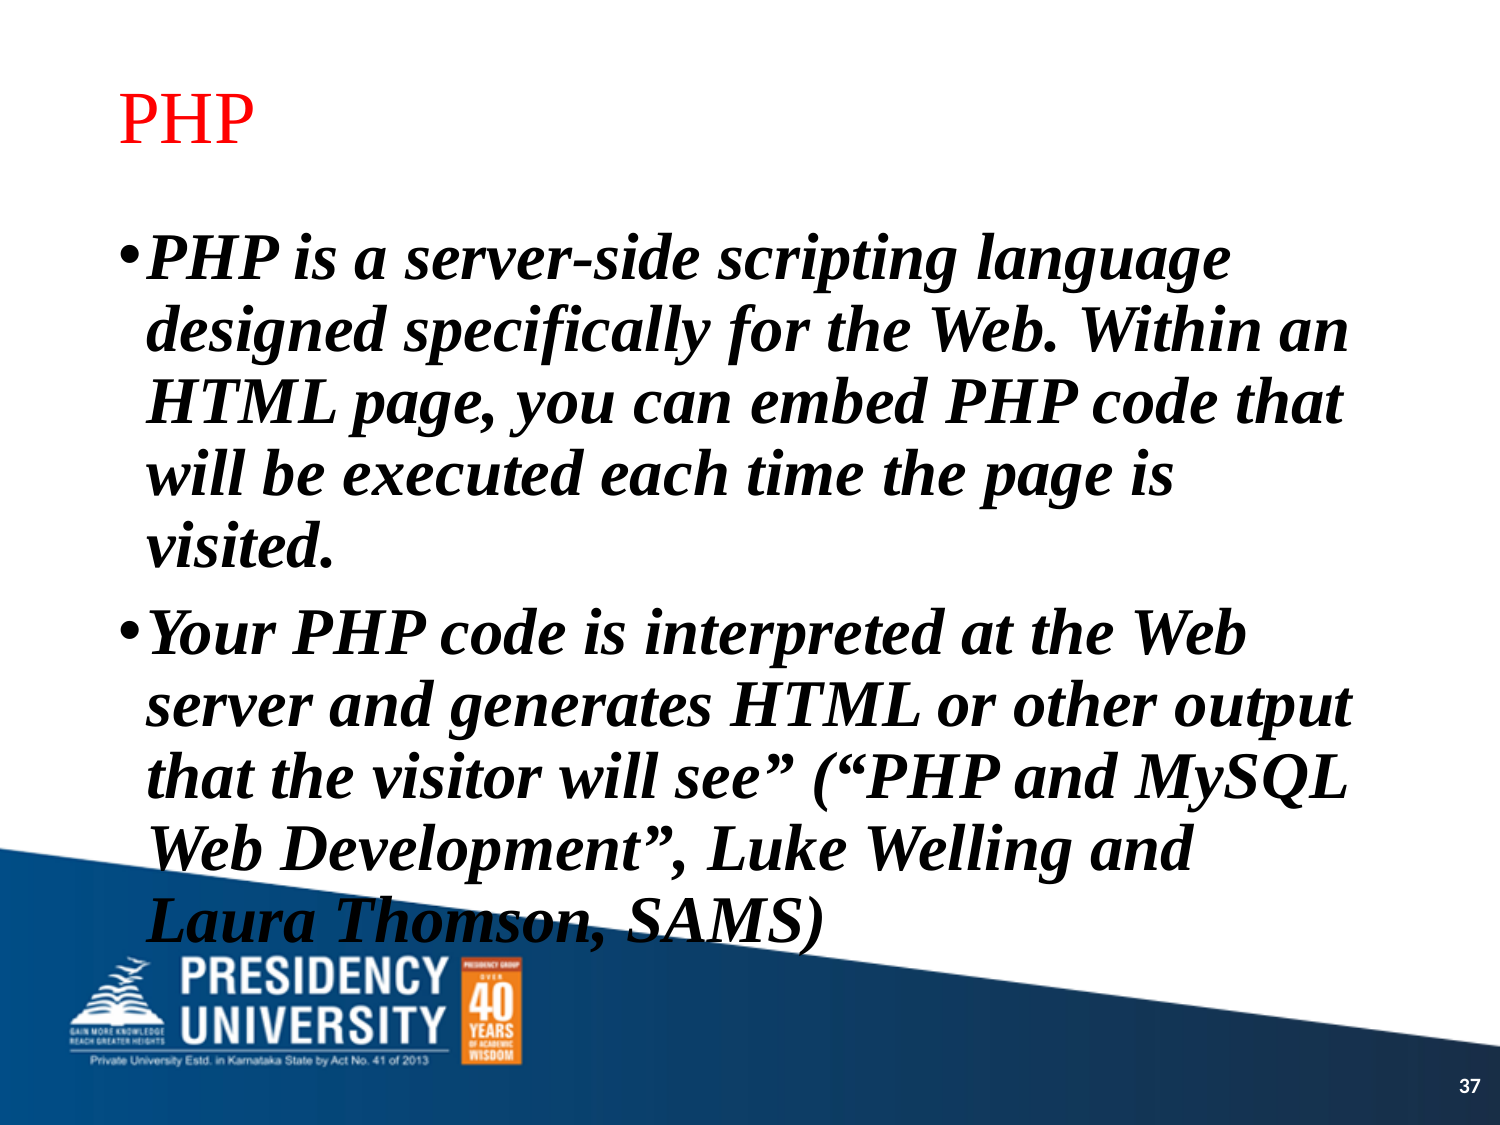

# PHP
PHP is a server-side scripting language designed specifically for the Web. Within an HTML page, you can embed PHP code that will be executed each time the page is visited.
Your PHP code is interpreted at the Web server and generates HTML or other output that the visitor will see” (“PHP and MySQL Web Development”, Luke Welling and Laura Thomson, SAMS)

37